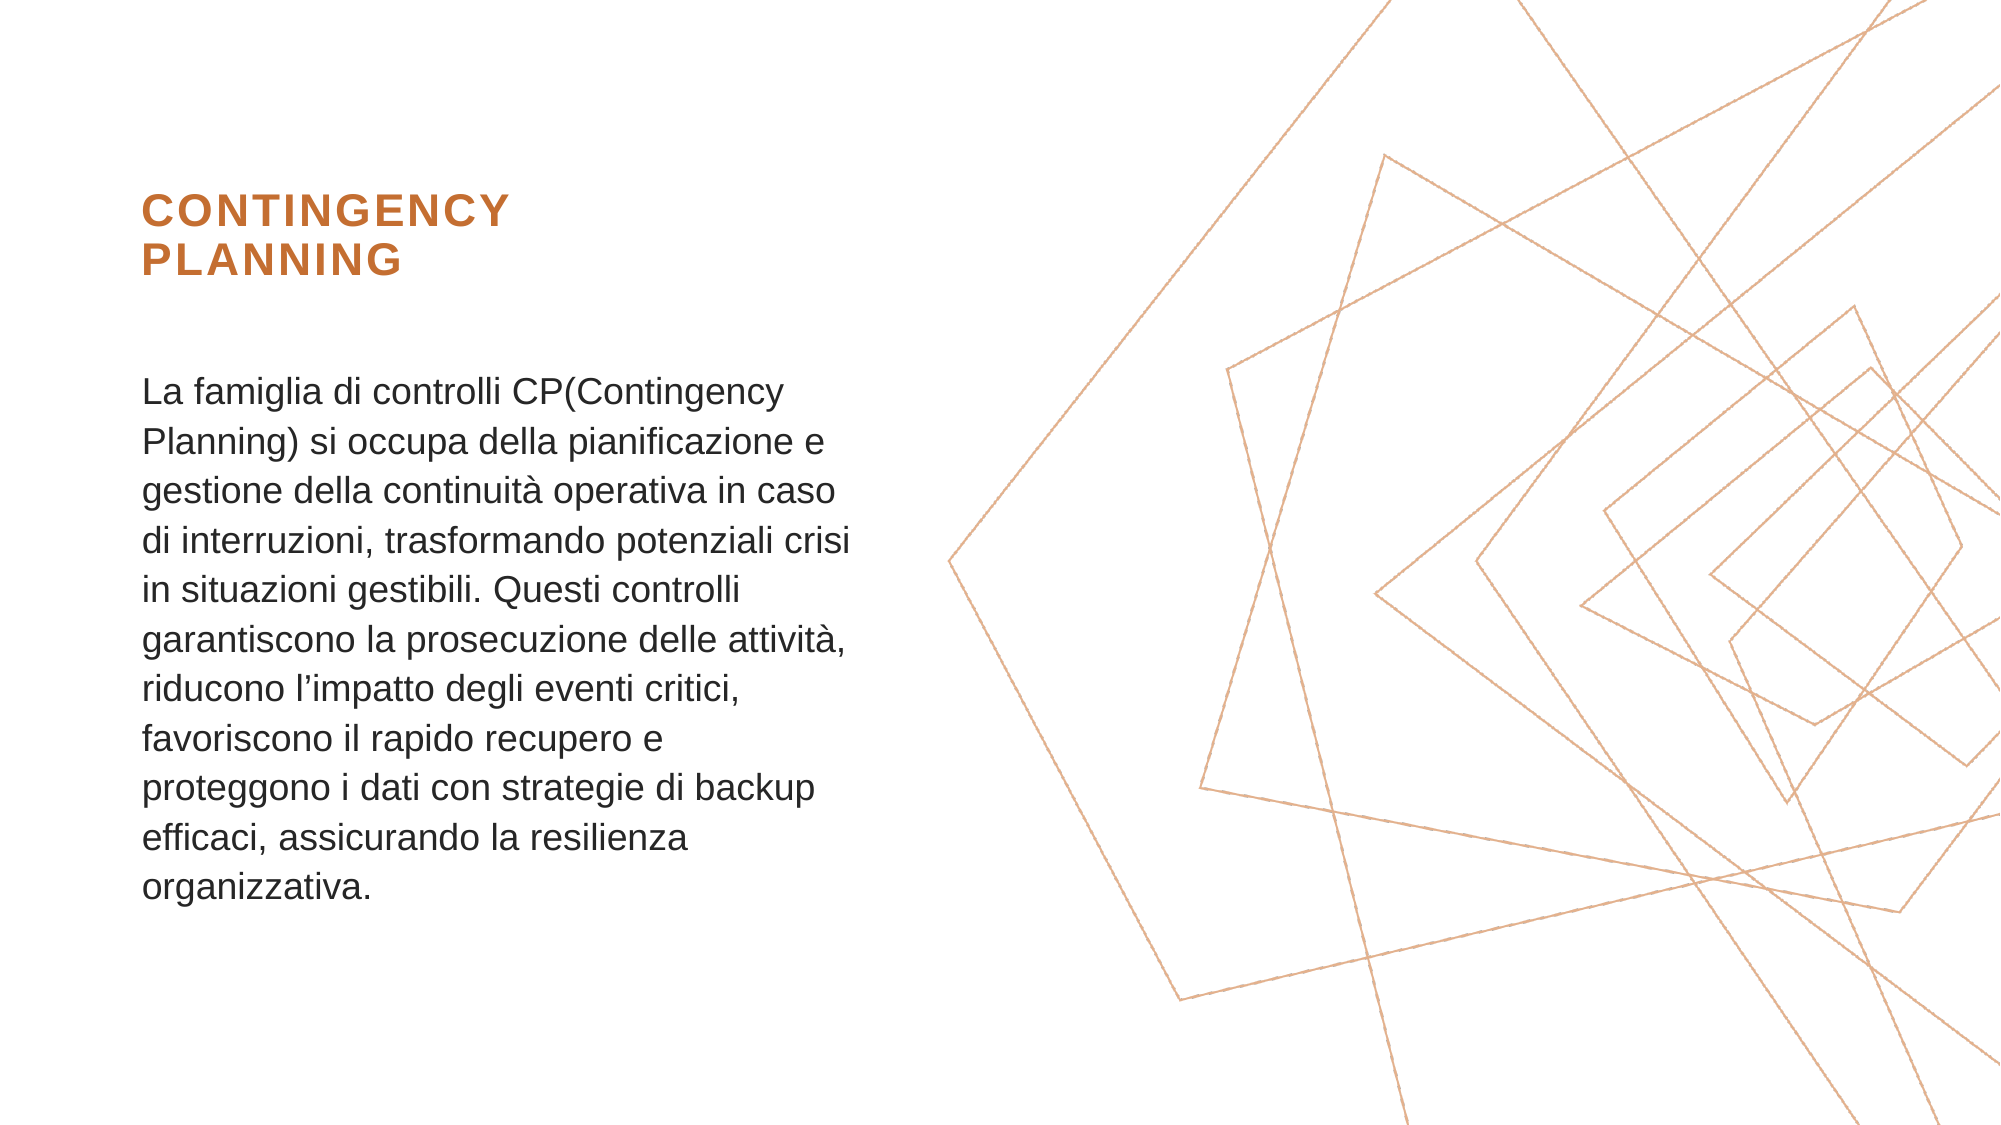

# CONTINGENCY PLANNING
La famiglia di controlli CP(Contingency Planning) si occupa della pianificazione e gestione della continuità operativa in caso di interruzioni, trasformando potenziali crisi in situazioni gestibili. Questi controlli garantiscono la prosecuzione delle attività, riducono l’impatto degli eventi critici, favoriscono il rapido recupero e proteggono i dati con strategie di backup efficaci, assicurando la resilienza organizzativa.